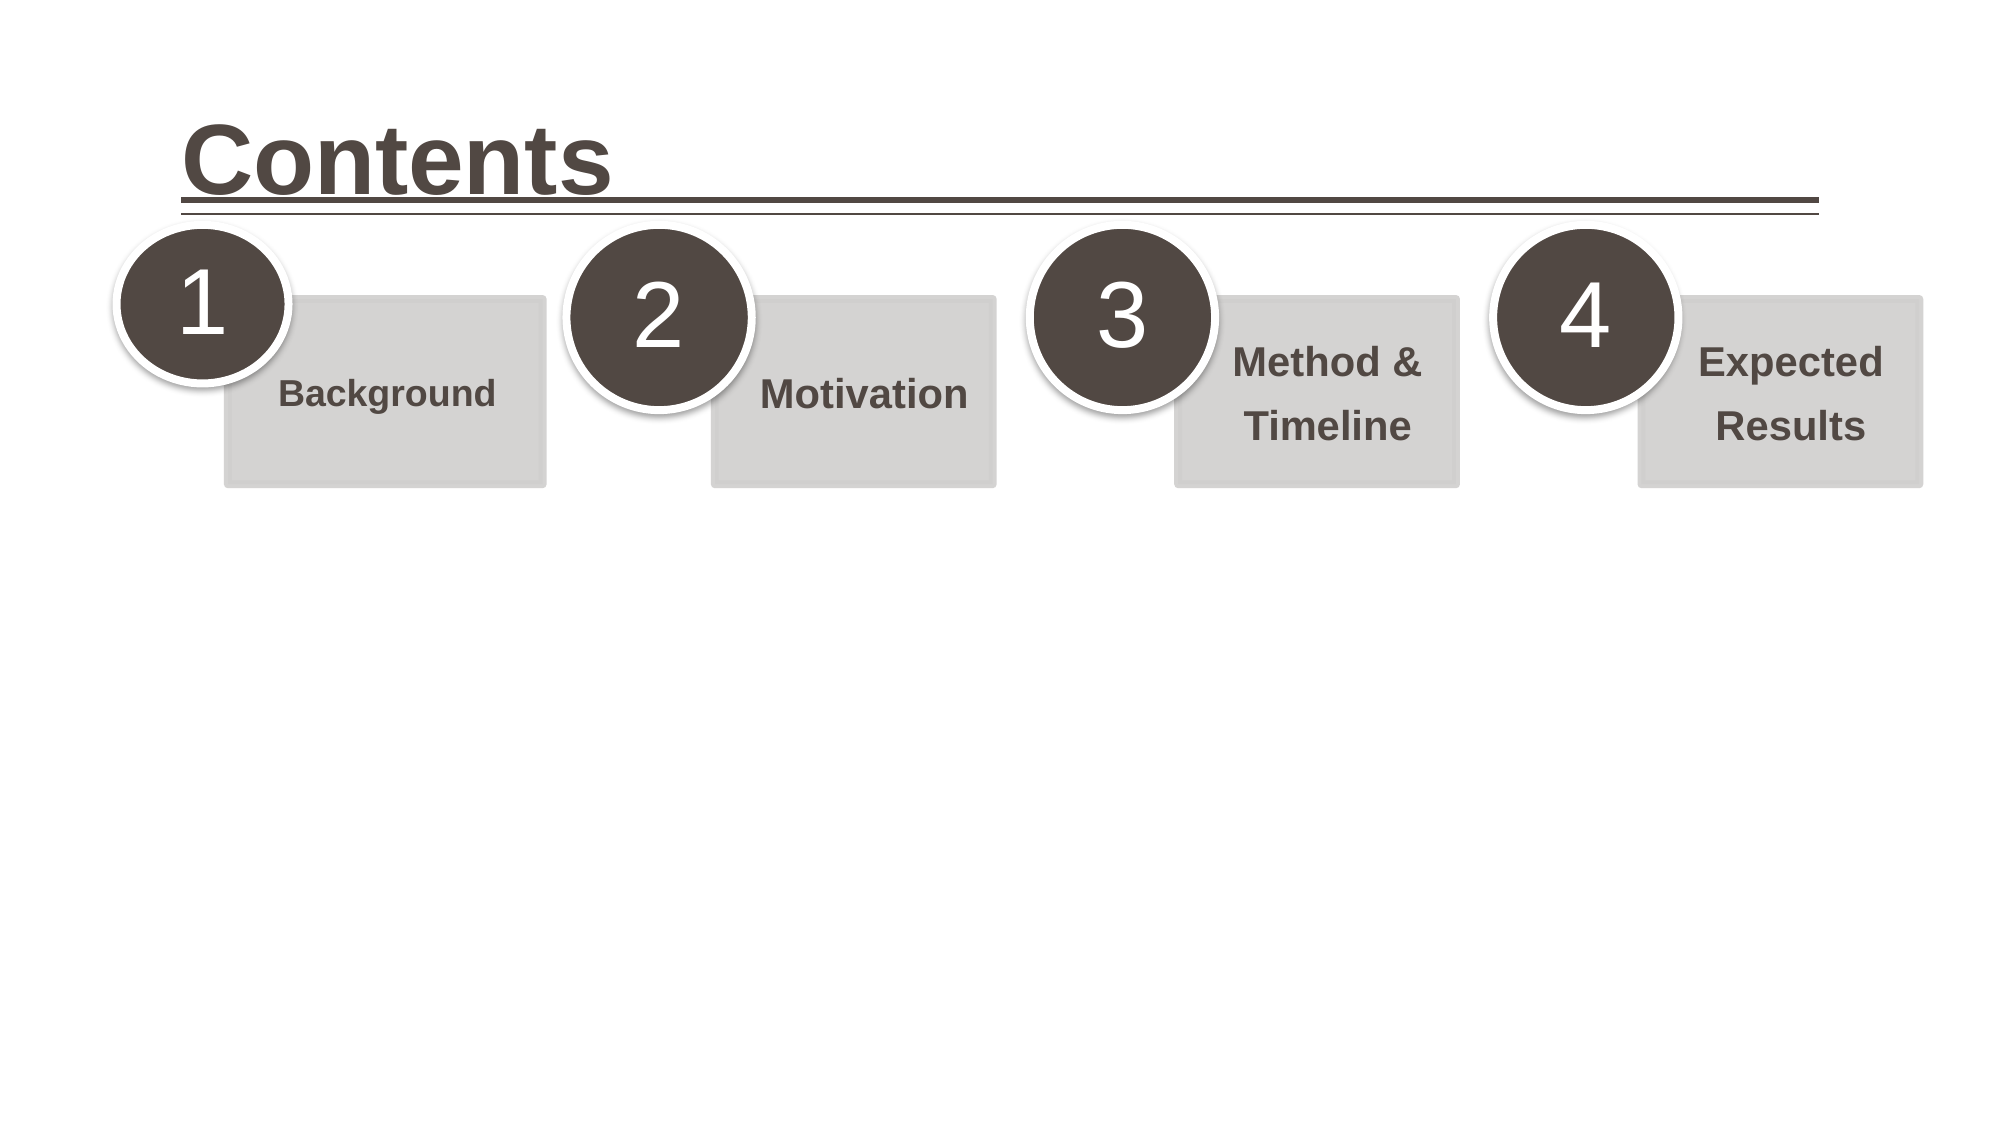

Background
1
Motivation
2
Method &
Timeline
3
Expected
Results
4
# Contents